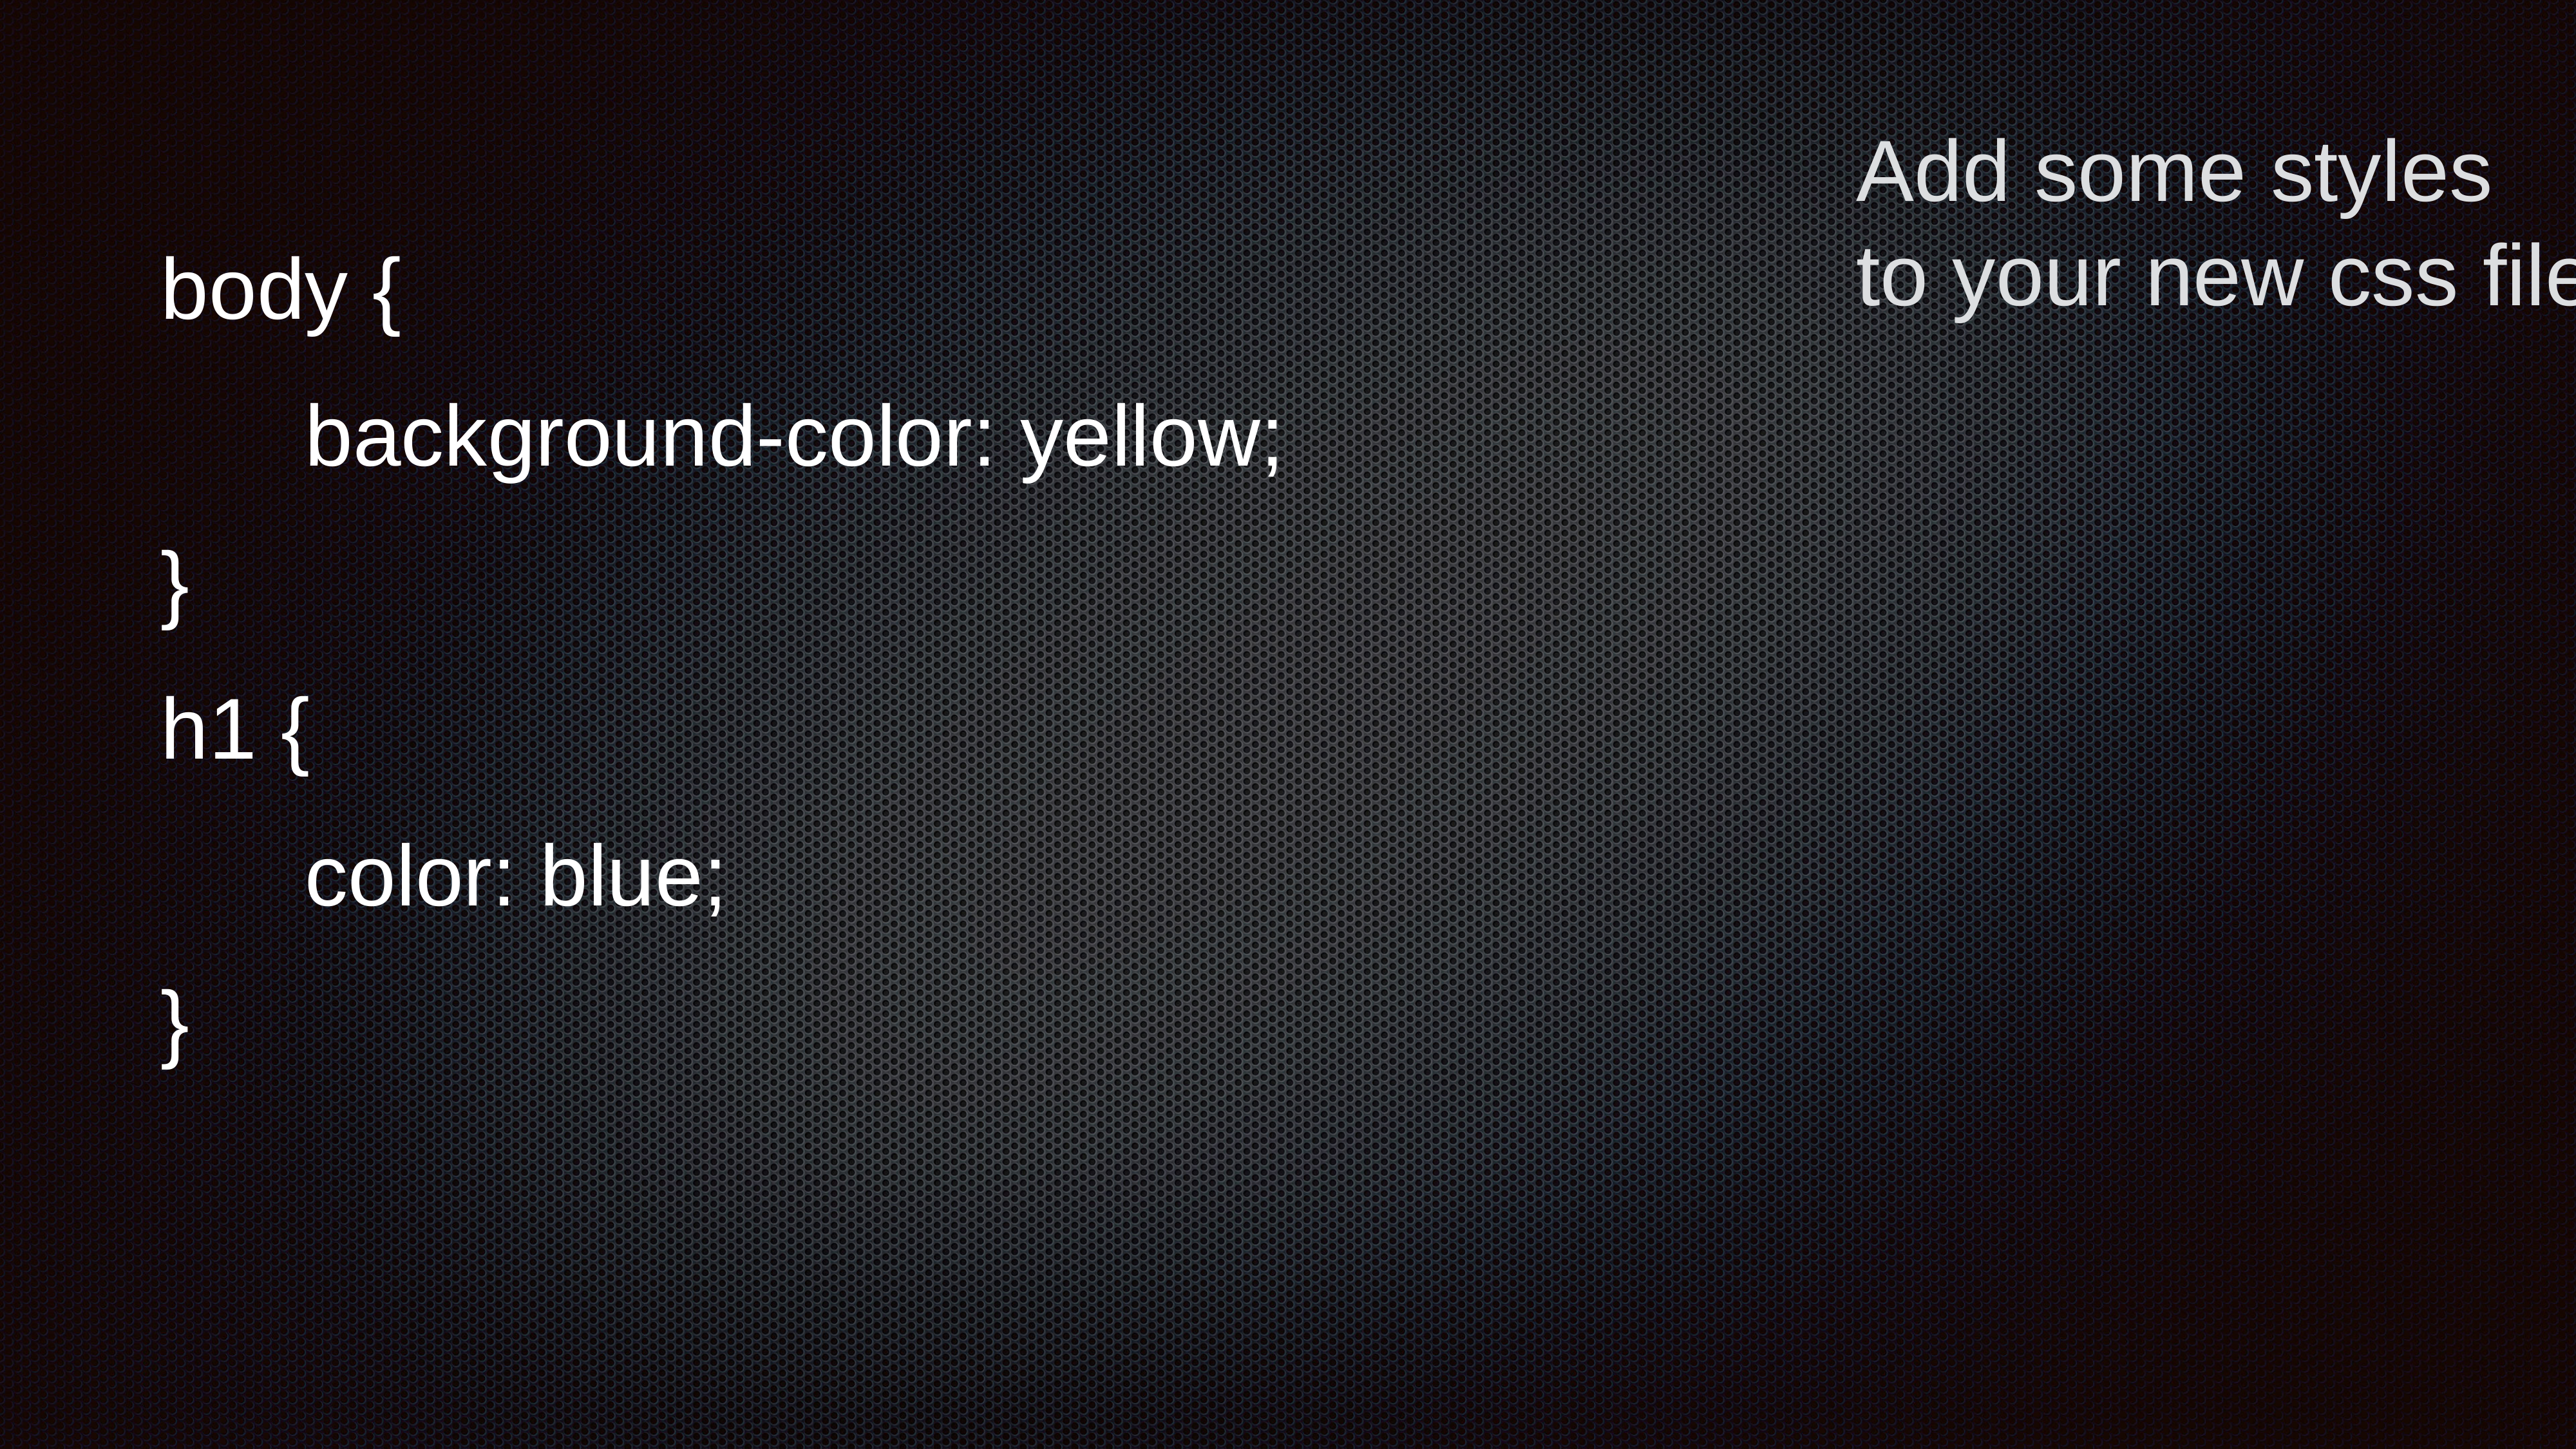

# Add some styles
to your new css file
body {
      background-color: yellow;
}
h1 {
      color: blue;
}